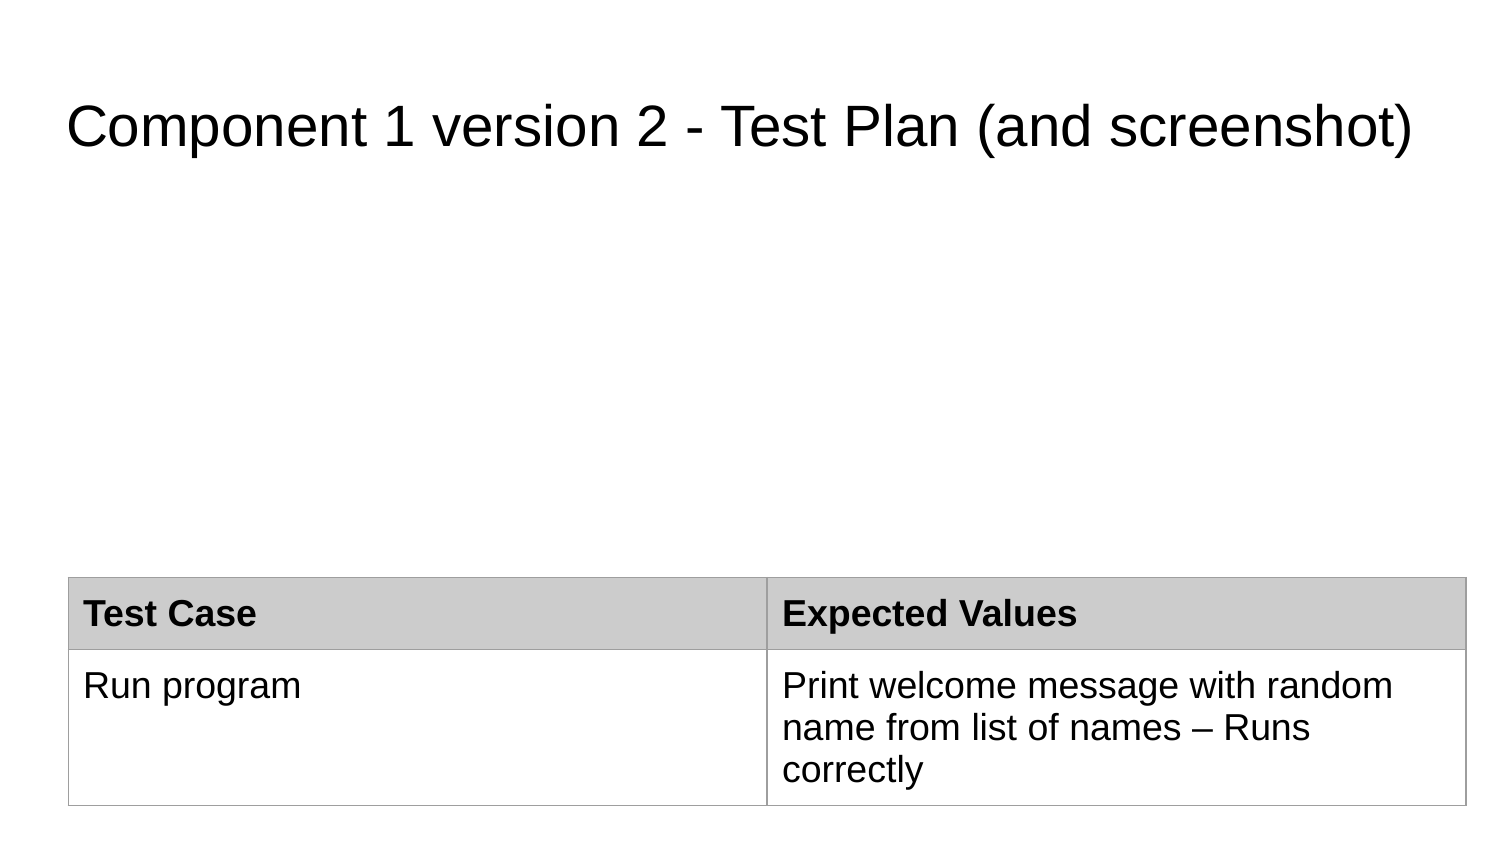

# Component 1 version 2 - Test Plan (and screenshot)
| Test Case | Expected Values |
| --- | --- |
| Run program | Print welcome message with random name from list of names – Runs correctly |